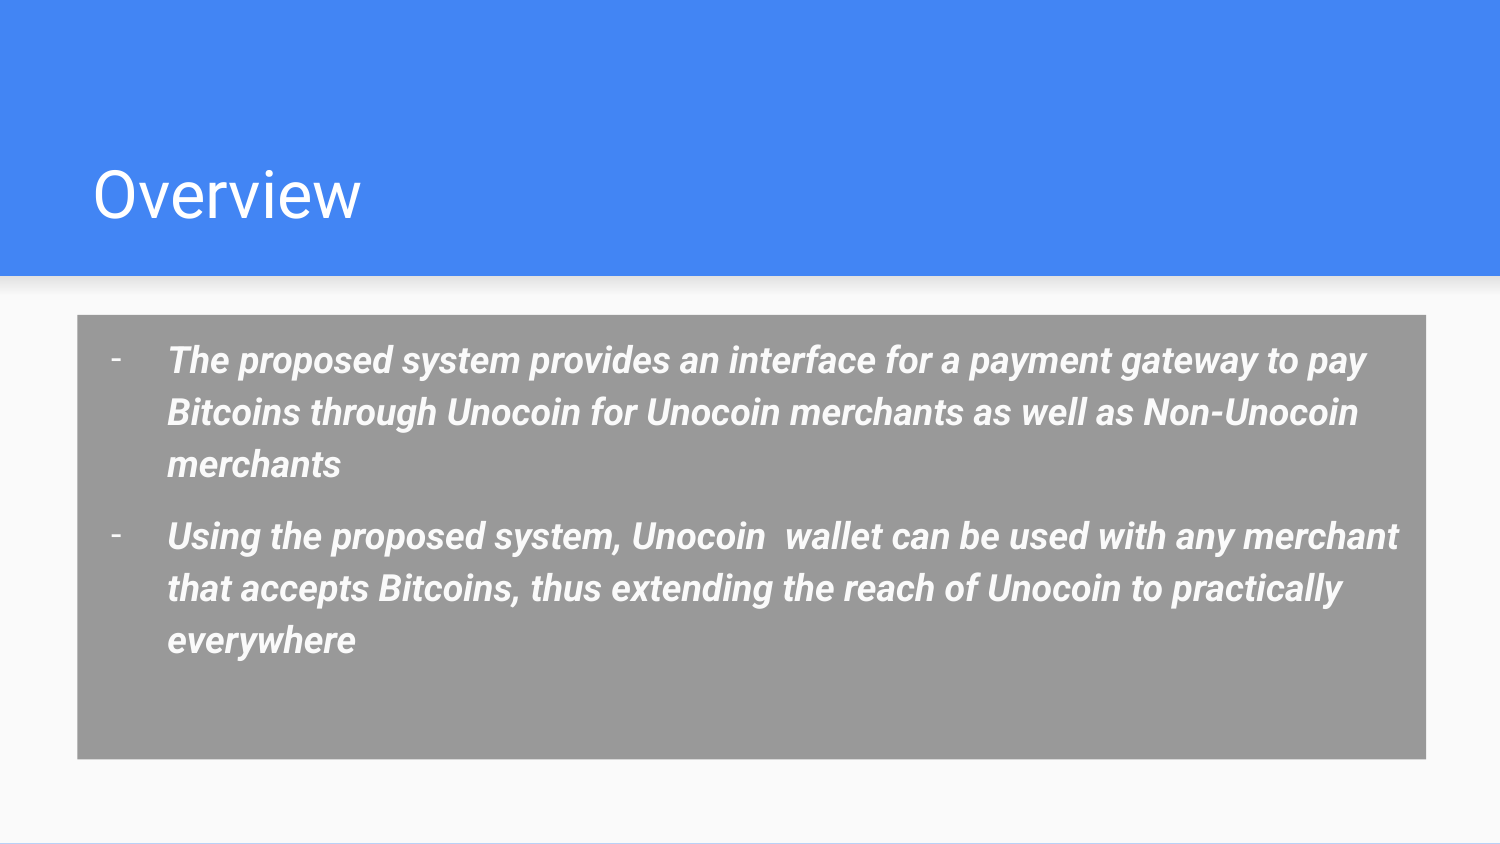

# Overview
The proposed system provides an interface for a payment gateway to pay Bitcoins through Unocoin for Unocoin merchants as well as Non-Unocoin merchants
Using the proposed system, Unocoin  wallet can be used with any merchant that accepts Bitcoins, thus extending the reach of Unocoin to practically everywhere